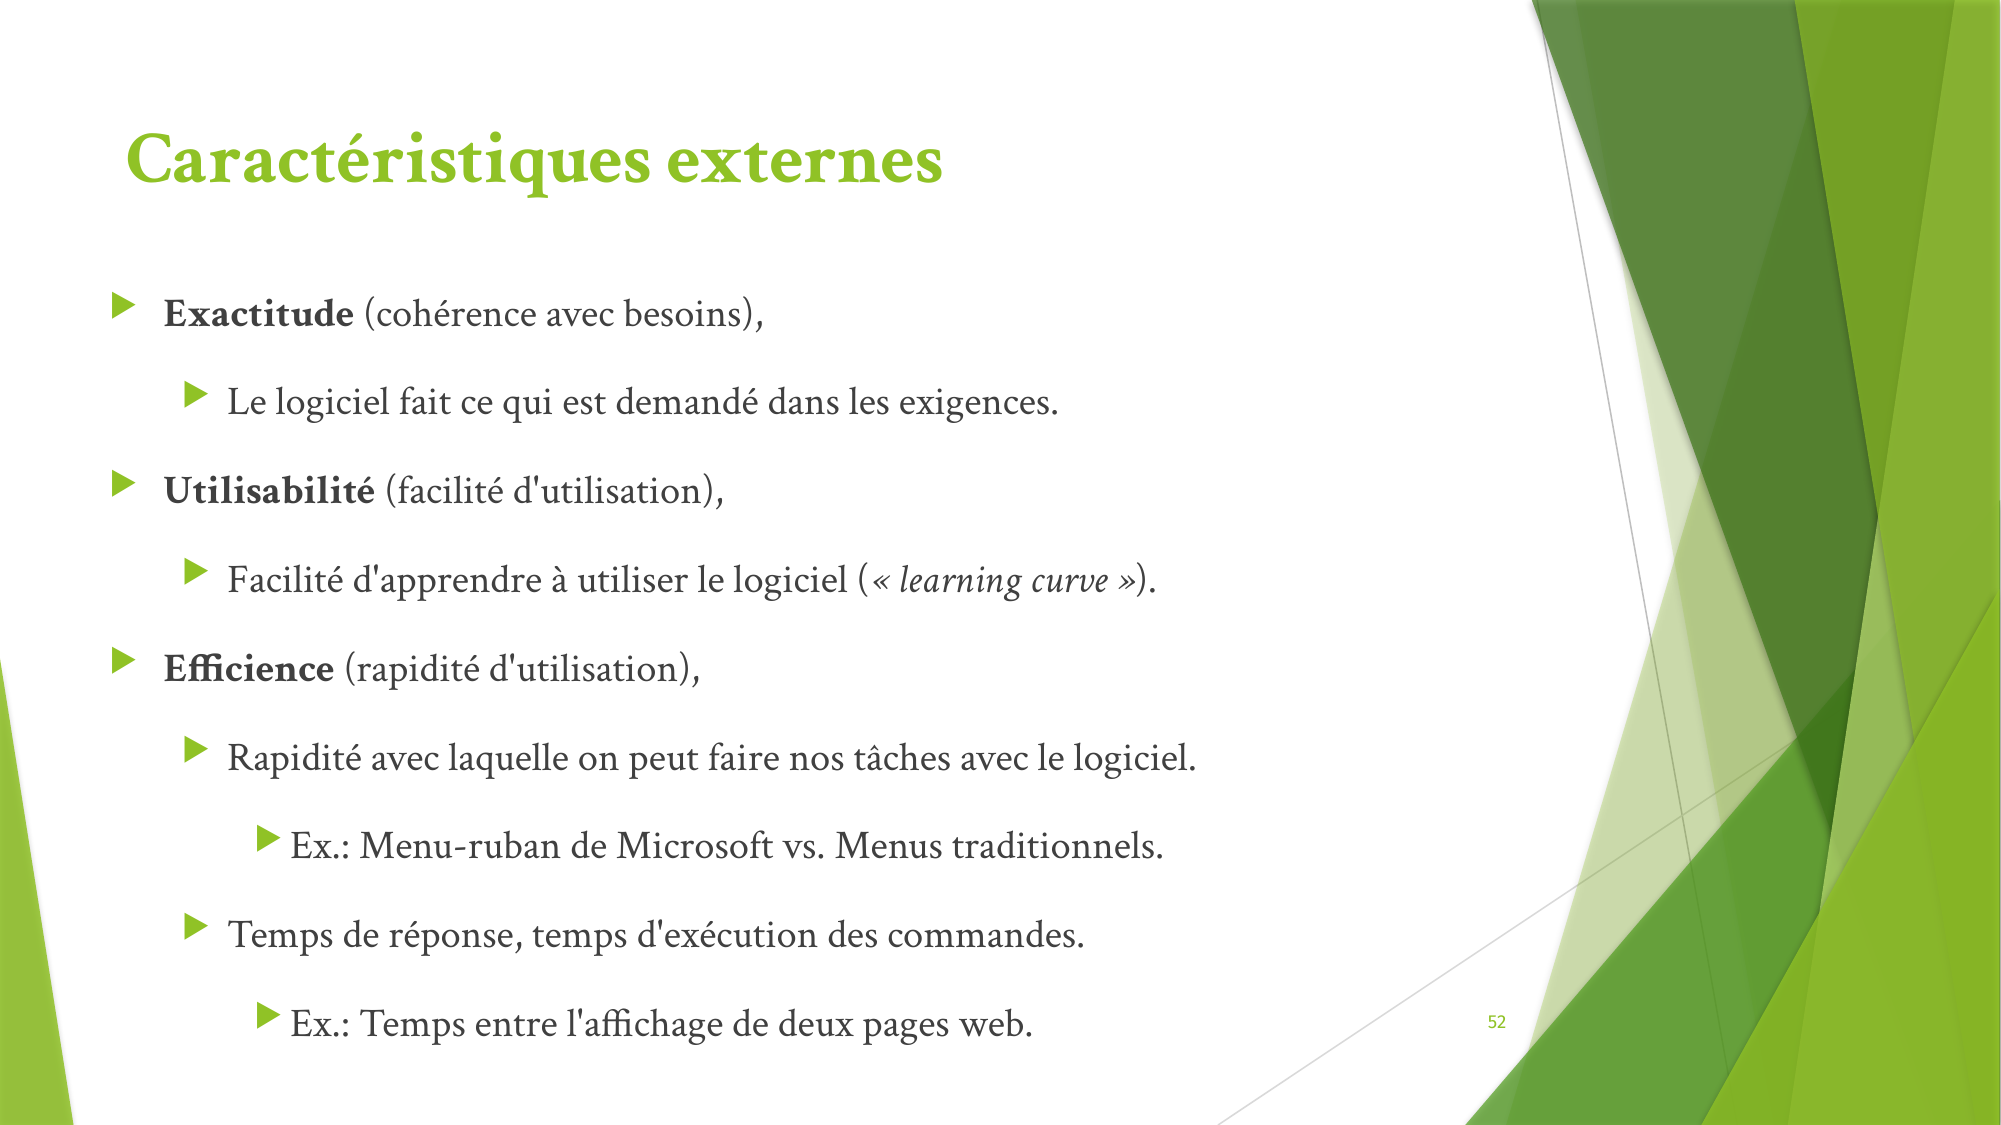

# Caractéristiques externes
Exactitude (cohérence avec besoins),
Le logiciel fait ce qui est demandé dans les exigences.
Utilisabilité (facilité d'utilisation),
Facilité d'apprendre à utiliser le logiciel (« learning curve »).
Efficience (rapidité d'utilisation),
Rapidité avec laquelle on peut faire nos tâches avec le logiciel.
Ex.: Menu-ruban de Microsoft vs. Menus traditionnels.
Temps de réponse, temps d'exécution des commandes.
Ex.: Temps entre l'affichage de deux pages web.

52